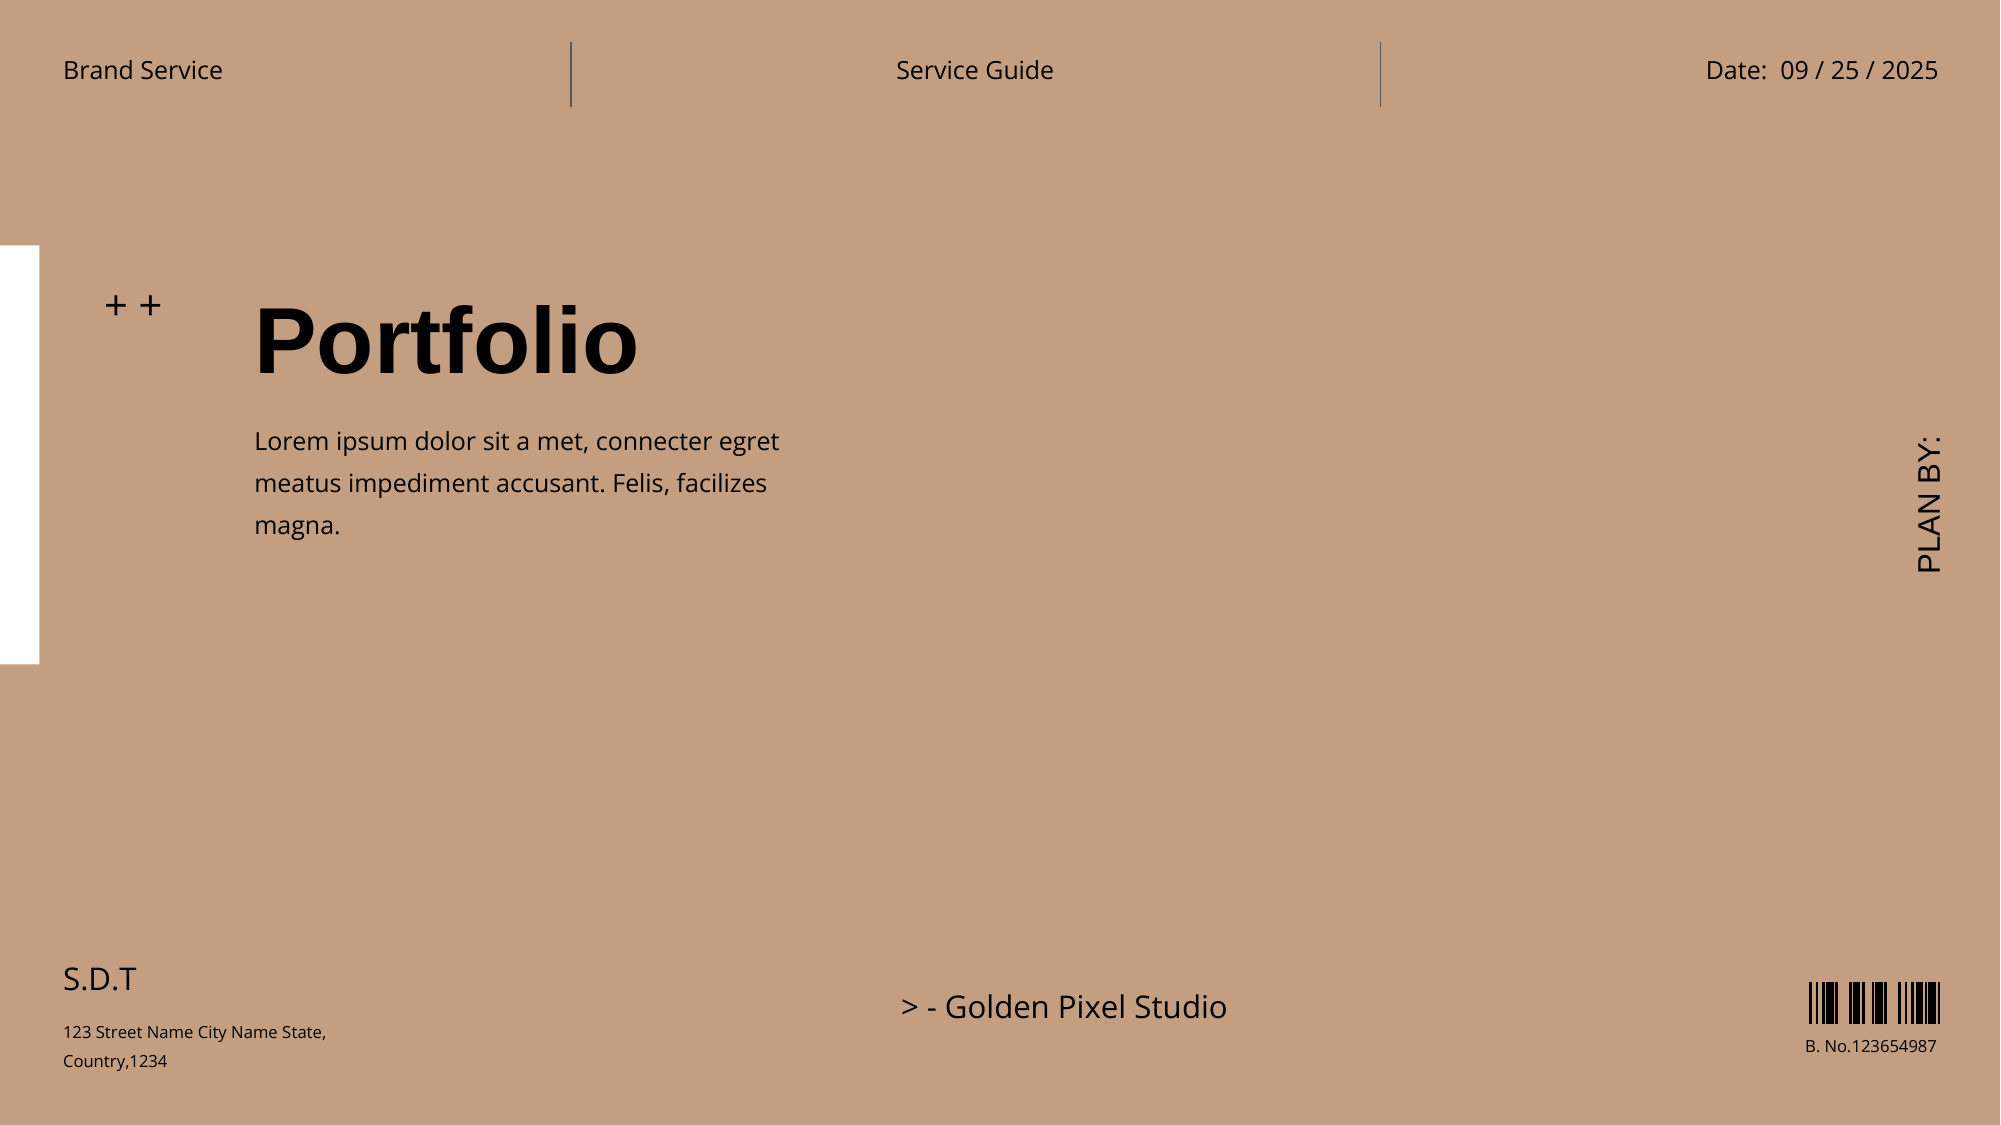

Brand Service
Service Guide
Date:  09 / 25 / 2025

Portfolio
+ +

Lorem ipsum dolor sit a met, connecter egret meatus impediment accusant. Felis, facilizes magna.
PLAN BY:

S.D.T
> - Golden Pixel Studio
123 Street Name City Name State, Country,1234
B. No.123654987